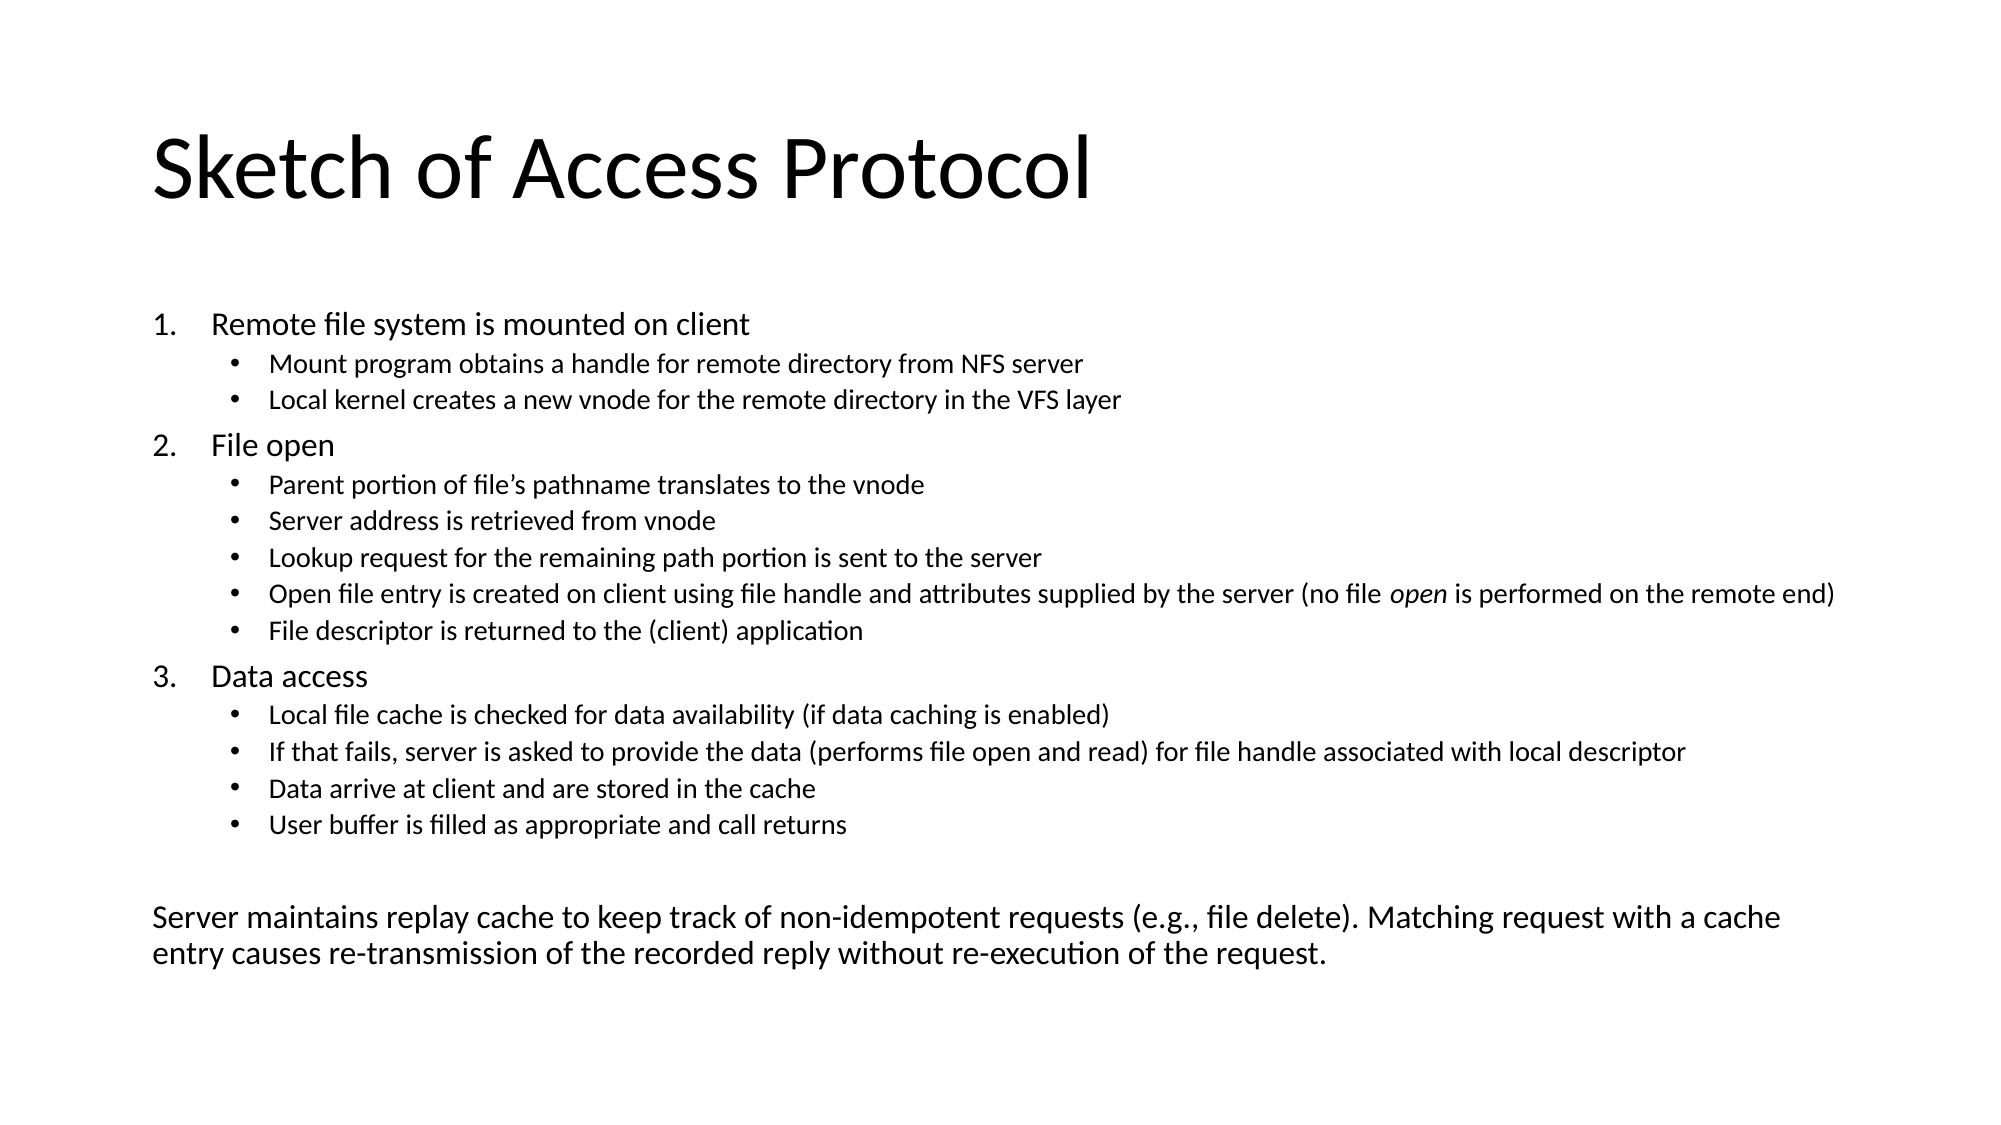

# Sketch of Access Protocol
Remote file system is mounted on client
Mount program obtains a handle for remote directory from NFS server
Local kernel creates a new vnode for the remote directory in the VFS layer
File open
Parent portion of file’s pathname translates to the vnode
Server address is retrieved from vnode
Lookup request for the remaining path portion is sent to the server
Open file entry is created on client using file handle and attributes supplied by the server (no file open is performed on the remote end)
File descriptor is returned to the (client) application
Data access
Local file cache is checked for data availability (if data caching is enabled)
If that fails, server is asked to provide the data (performs file open and read) for file handle associated with local descriptor
Data arrive at client and are stored in the cache
User buffer is filled as appropriate and call returns

Server maintains replay cache to keep track of non-idempotent requests (e.g., file delete). Matching request with a cache entry causes re-transmission of the recorded reply without re-execution of the request.